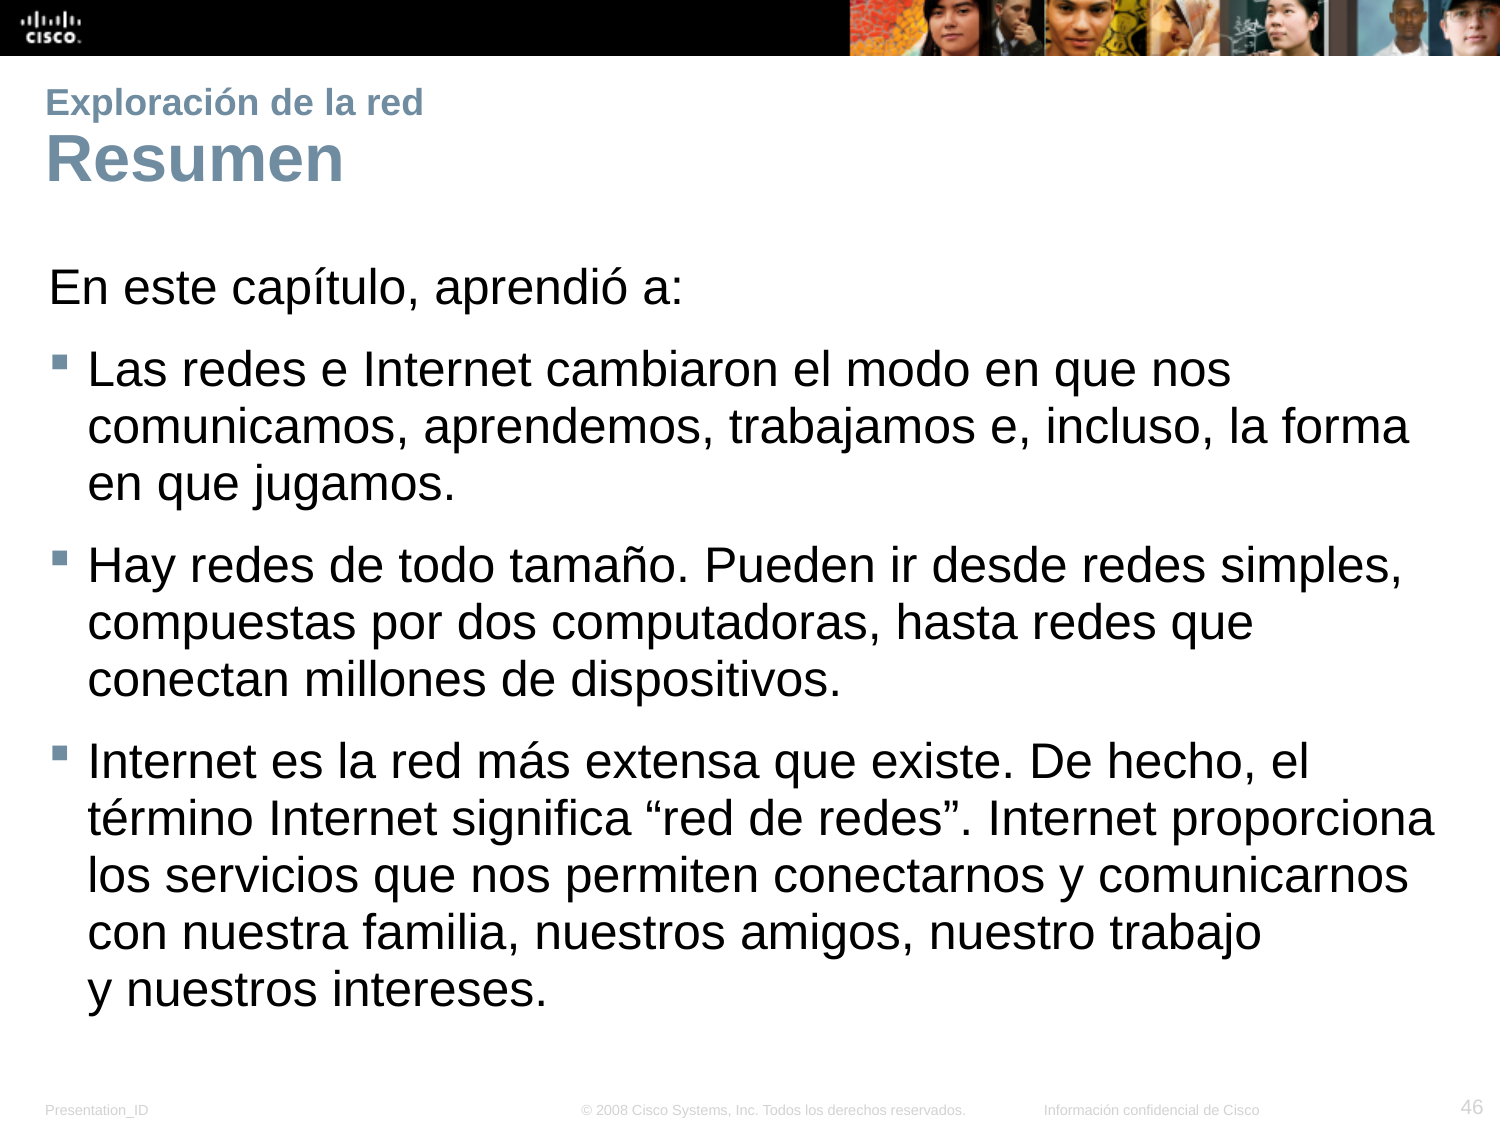

# Exploración de la red Resumen
En este capítulo, aprendió a:
Las redes e Internet cambiaron el modo en que nos comunicamos, aprendemos, trabajamos e, incluso, la forma en que jugamos.
Hay redes de todo tamaño. Pueden ir desde redes simples, compuestas por dos computadoras, hasta redes que conectan millones de dispositivos.
Internet es la red más extensa que existe. De hecho, el término Internet significa “red de redes”. Internet proporciona los servicios que nos permiten conectarnos y comunicarnos con nuestra familia, nuestros amigos, nuestro trabajo y nuestros intereses.